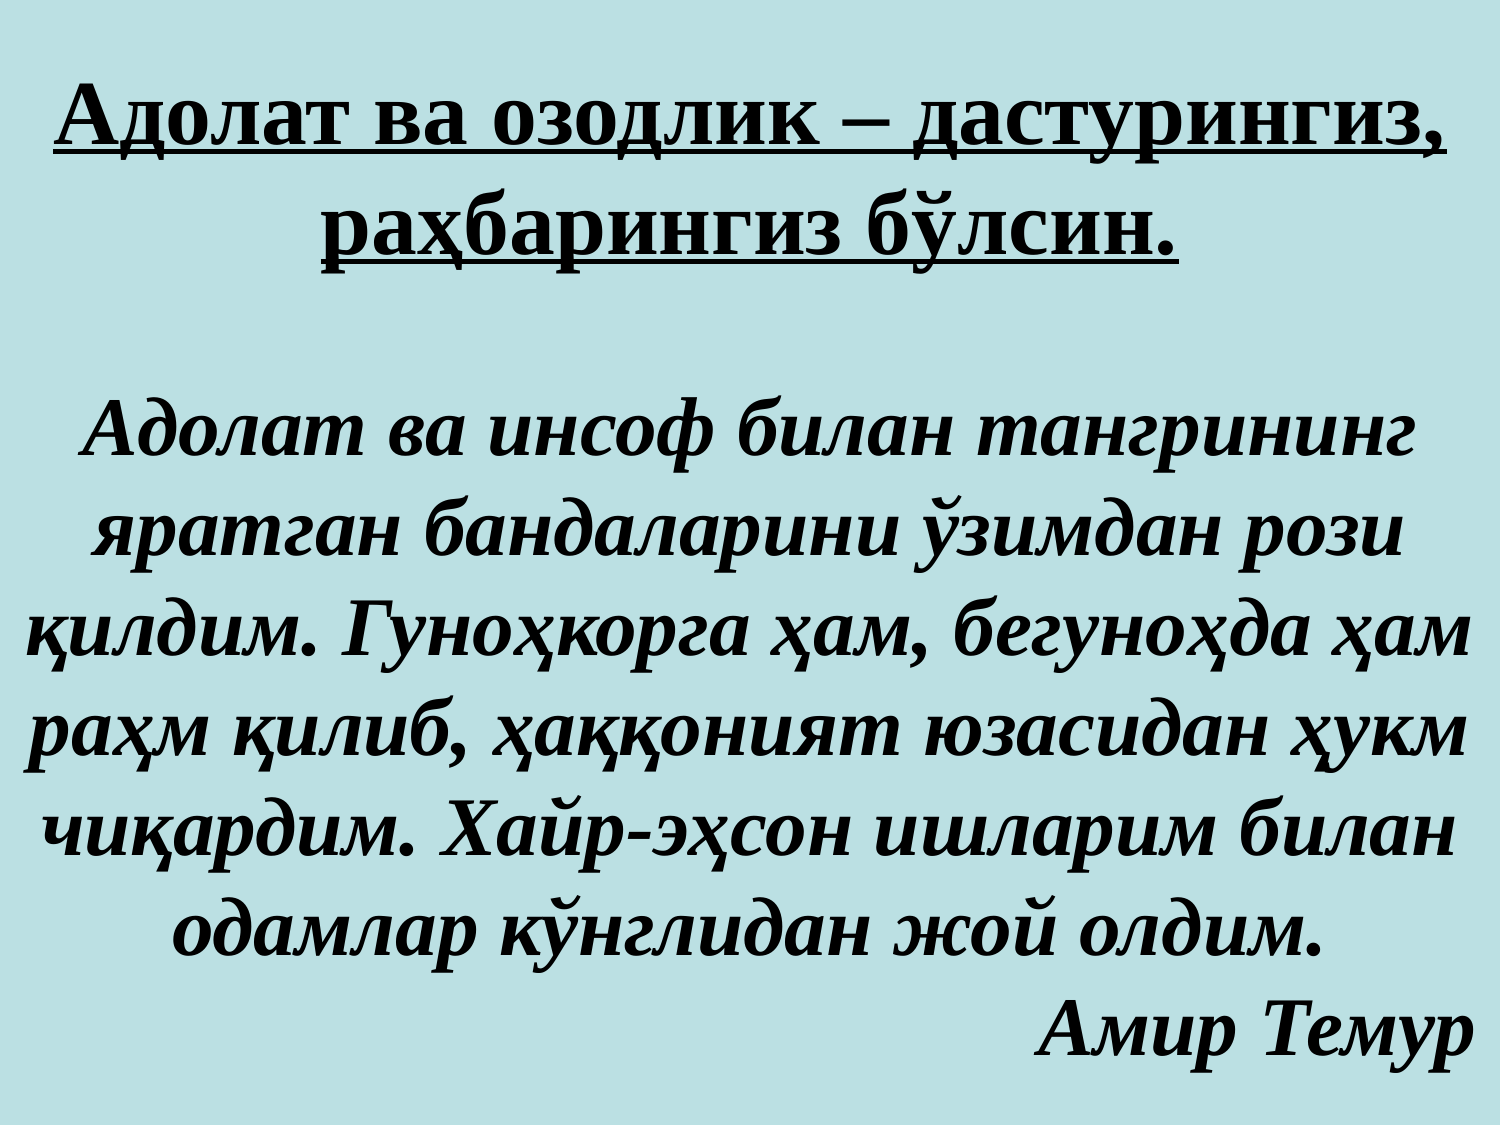

# Адолат ва озодлик – дастурингиз, раҳбарингиз бўлсин. Адолат ва инсоф билан тангрининг яратган бандаларини ўзимдан рози қилдим. Гуноҳкорга ҳам, бегуноҳда ҳам раҳм қилиб, ҳаққоният юзасидан ҳукм чиқардим. Хайр-эҳсон ишларим билан одамлар кўнглидан жой олдим. Амир Темур